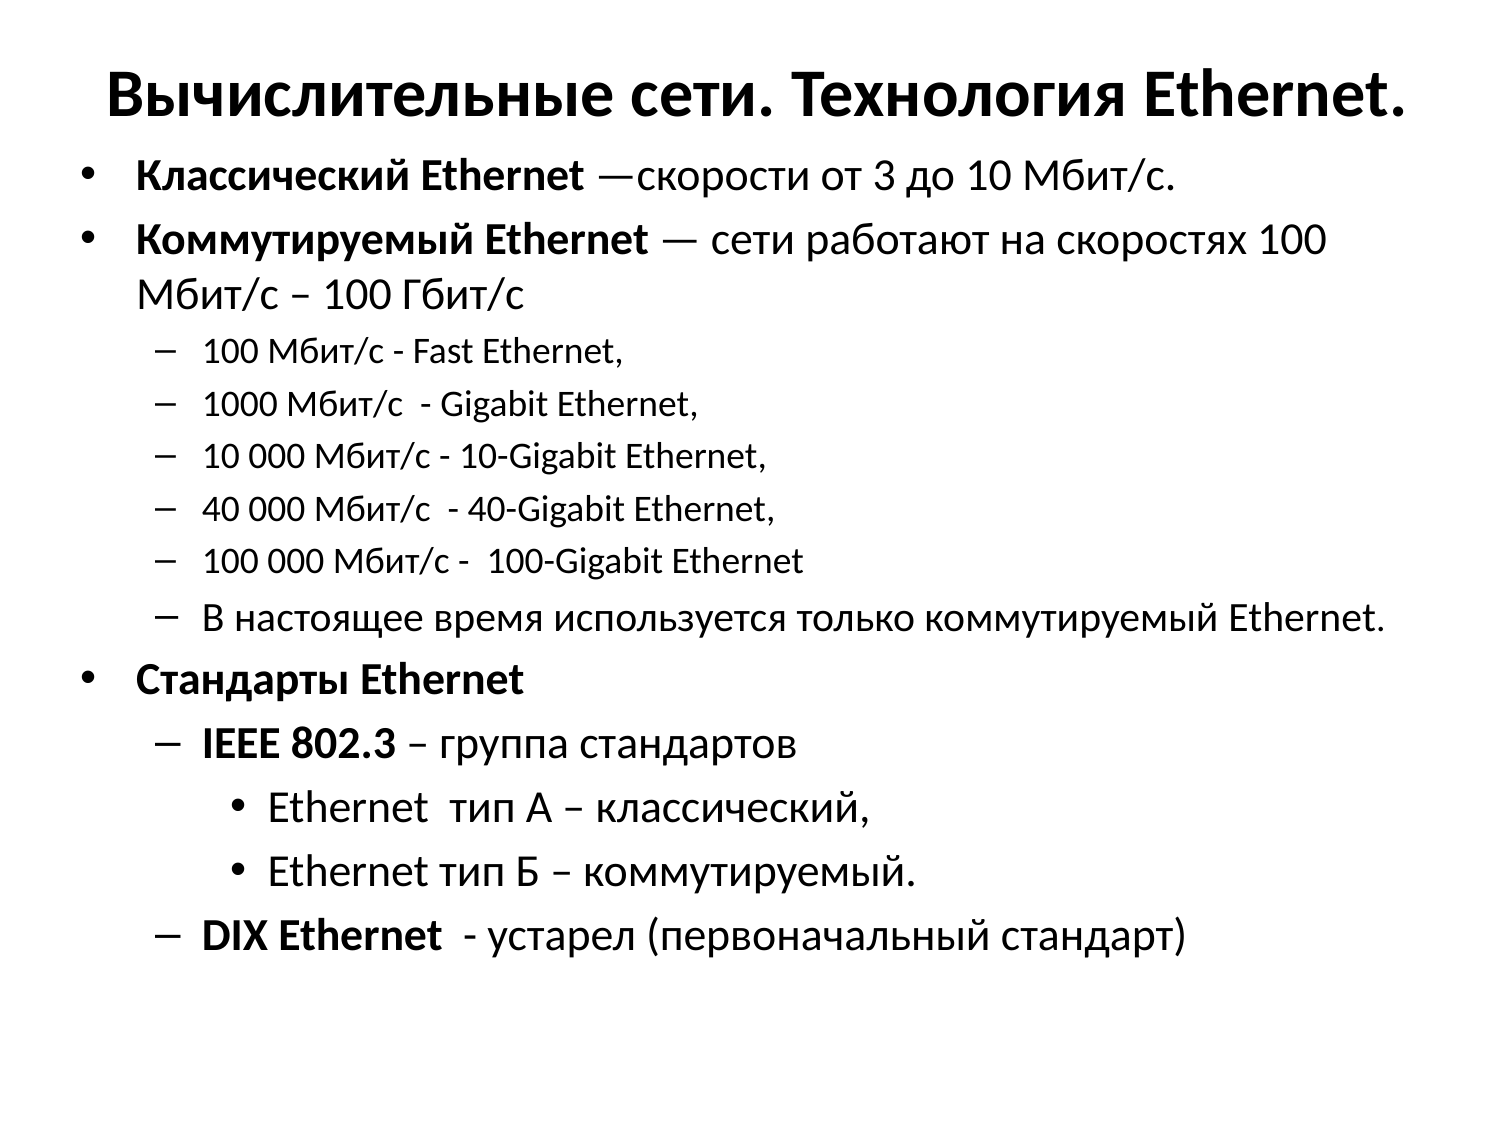

# Вычислительные сети. Технология Ethernet.
Классический Ethernet —скорости от 3 до 10 Мбит/с.
Коммутируемый Ethernet — сети работают на скоростях 100 Мбит/с – 100 Гбит/с
100 Мбит/с - Fast Ethernet,
1000 Мбит/с  - Gigabit Ethernet,
10 000 Мбит/с - 10-Gigabit Ethernet,
40 000 Мбит/с  - 40-Gigabit Ethernet,
100 000 Мбит/с -  100-Gigabit Ethernet
В настоящее время используется только коммутируемый Ethernet.
Стандарты Ethernet
IEEE 802.3 – группа стандартов
Ethernet  тип А – классический,
Ethernet тип Б – коммутируемый.
DIX Ethernet  - устарел (первоначальный стандарт)